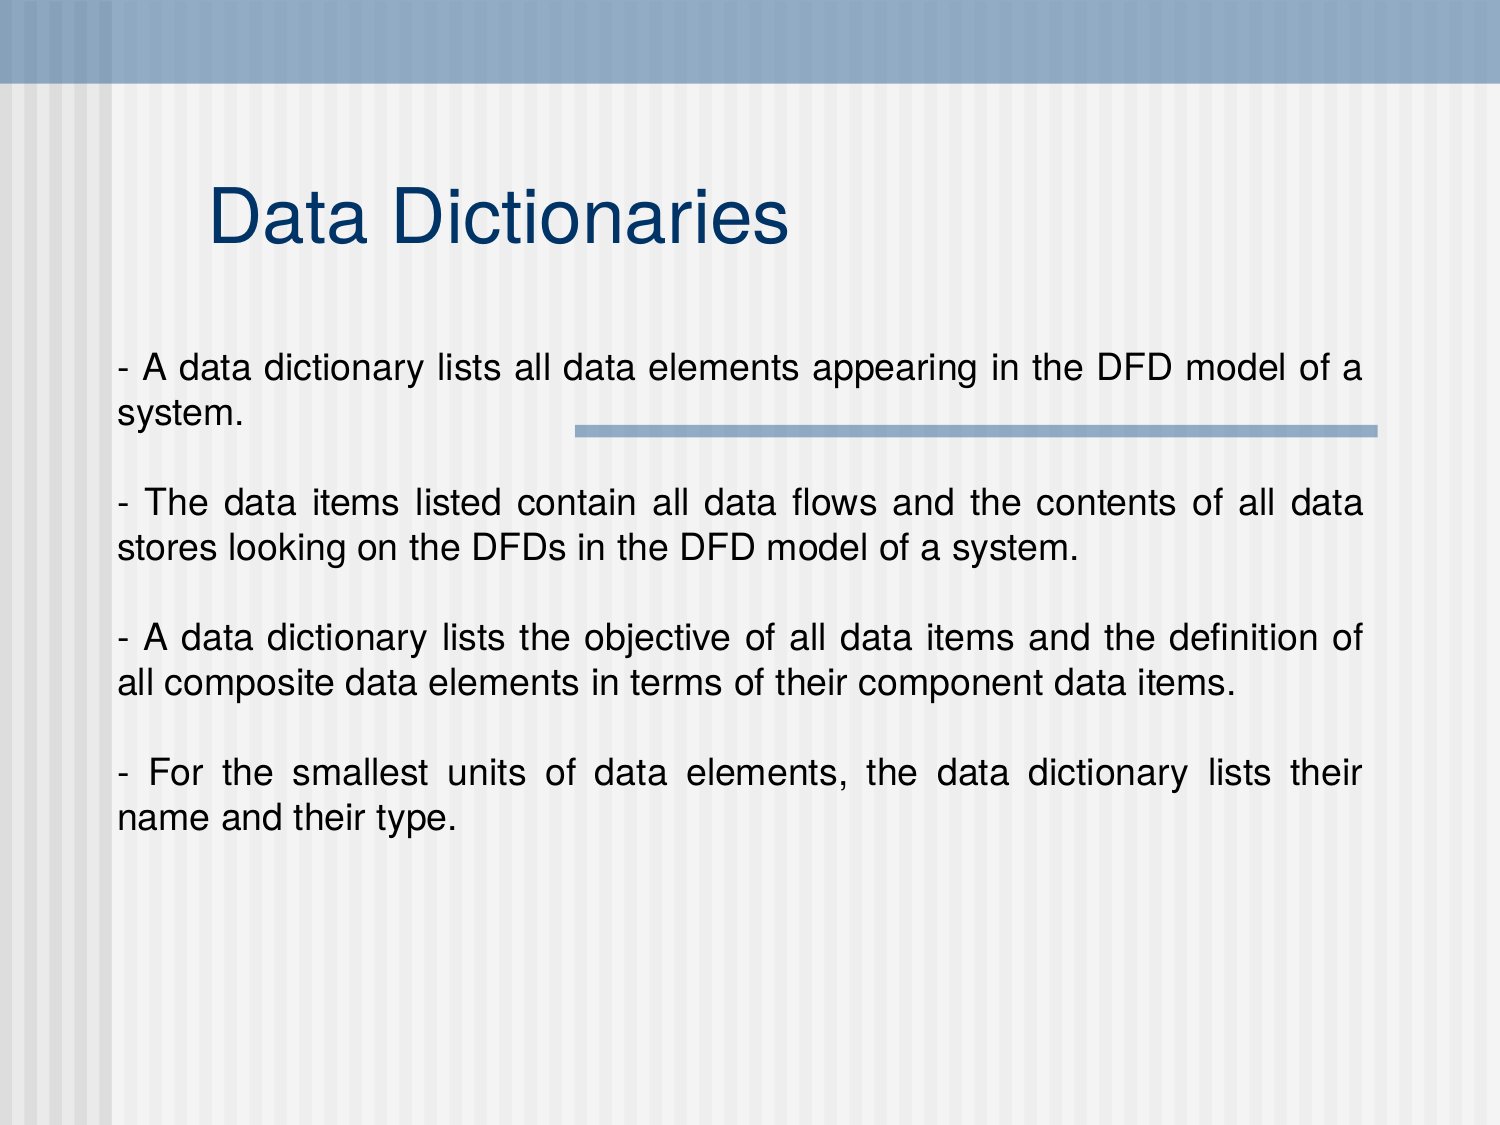

# Data Dictionaries
- A data dictionary lists all data elements appearing in the DFD model of a system.

- The data items listed contain all data flows and the contents of all data stores looking on the DFDs in the DFD model of a system.

- A data dictionary lists the objective of all data items and the definition of all composite data elements in terms of their component data items.

- For the smallest units of data elements, the data dictionary lists their name and their type.
98